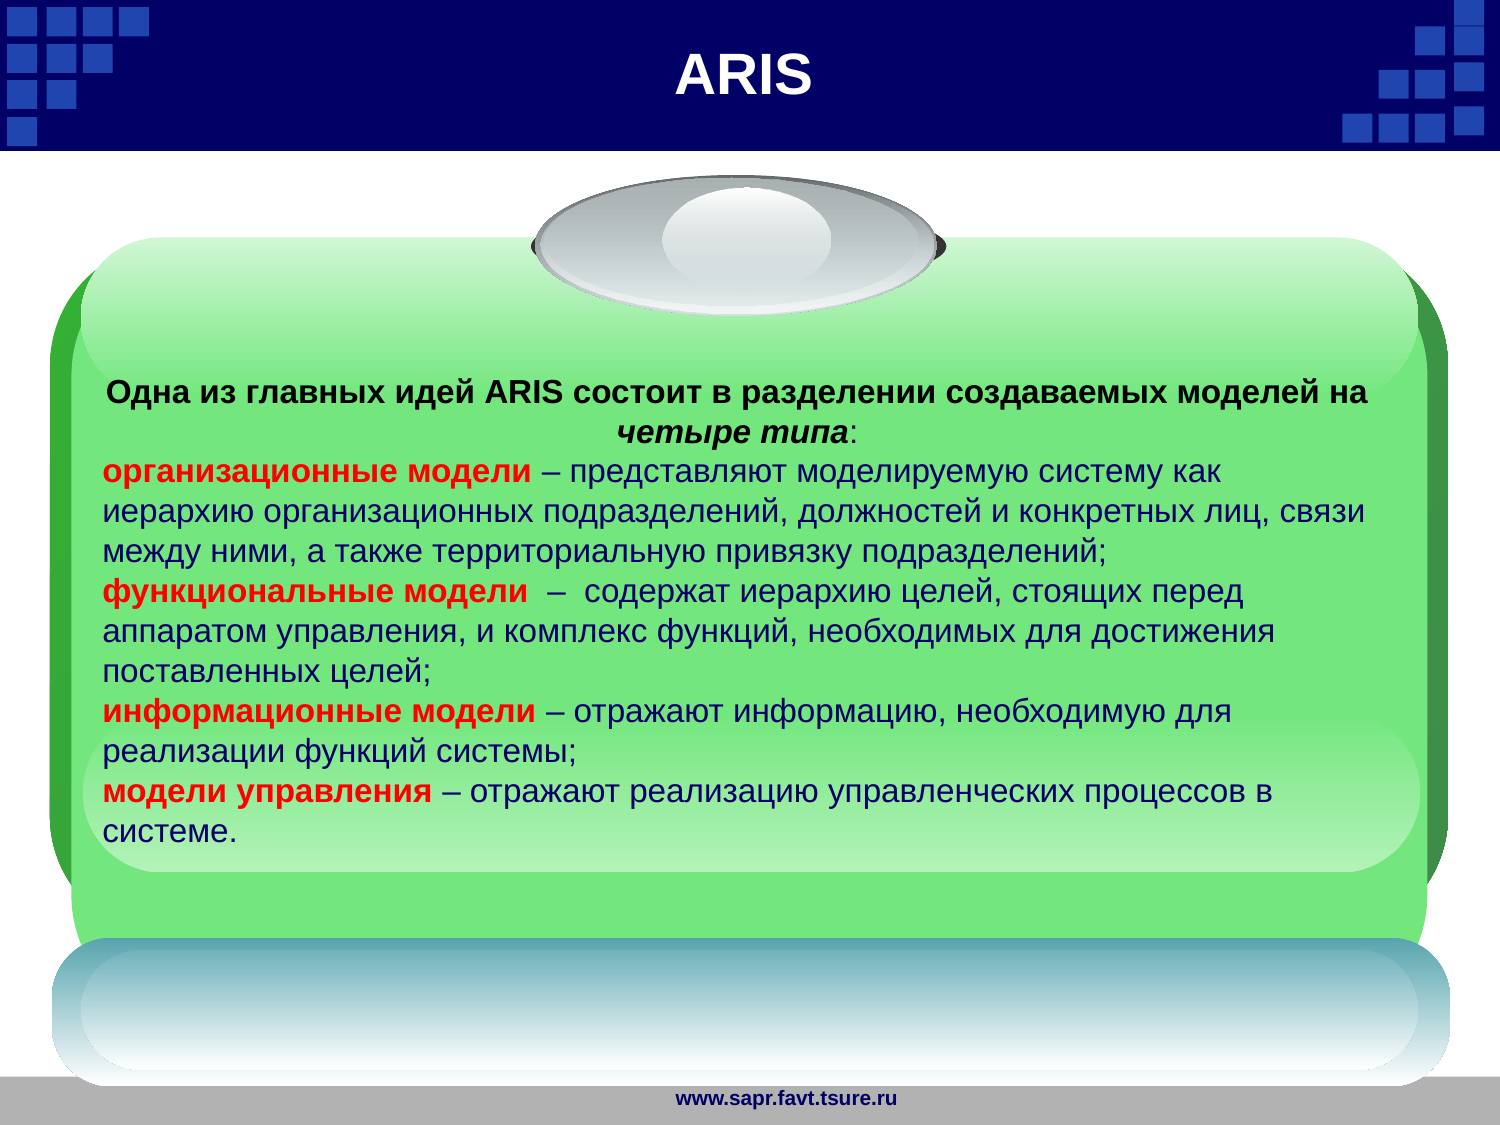

ARIS

Одна из главных идей ARIS состоит в разделении создаваемых моделей на четыре типа:
организационные модели – представляют моделируемую систему как иерархию организационных подразделений, должностей и конкретных лиц, связи между ними, а также территориальную привязку подразделений;
функциональные модели  –  содержат иерархию целей, стоящих перед аппаратом управления, и комплекс функций, необходимых для достижения поставленных целей;
информационные модели – отражают информацию, необходимую для реализации функций системы;
модели управления – отражают реализацию управленческих процессов в системе.

www.sapr.favt.tsure.ru